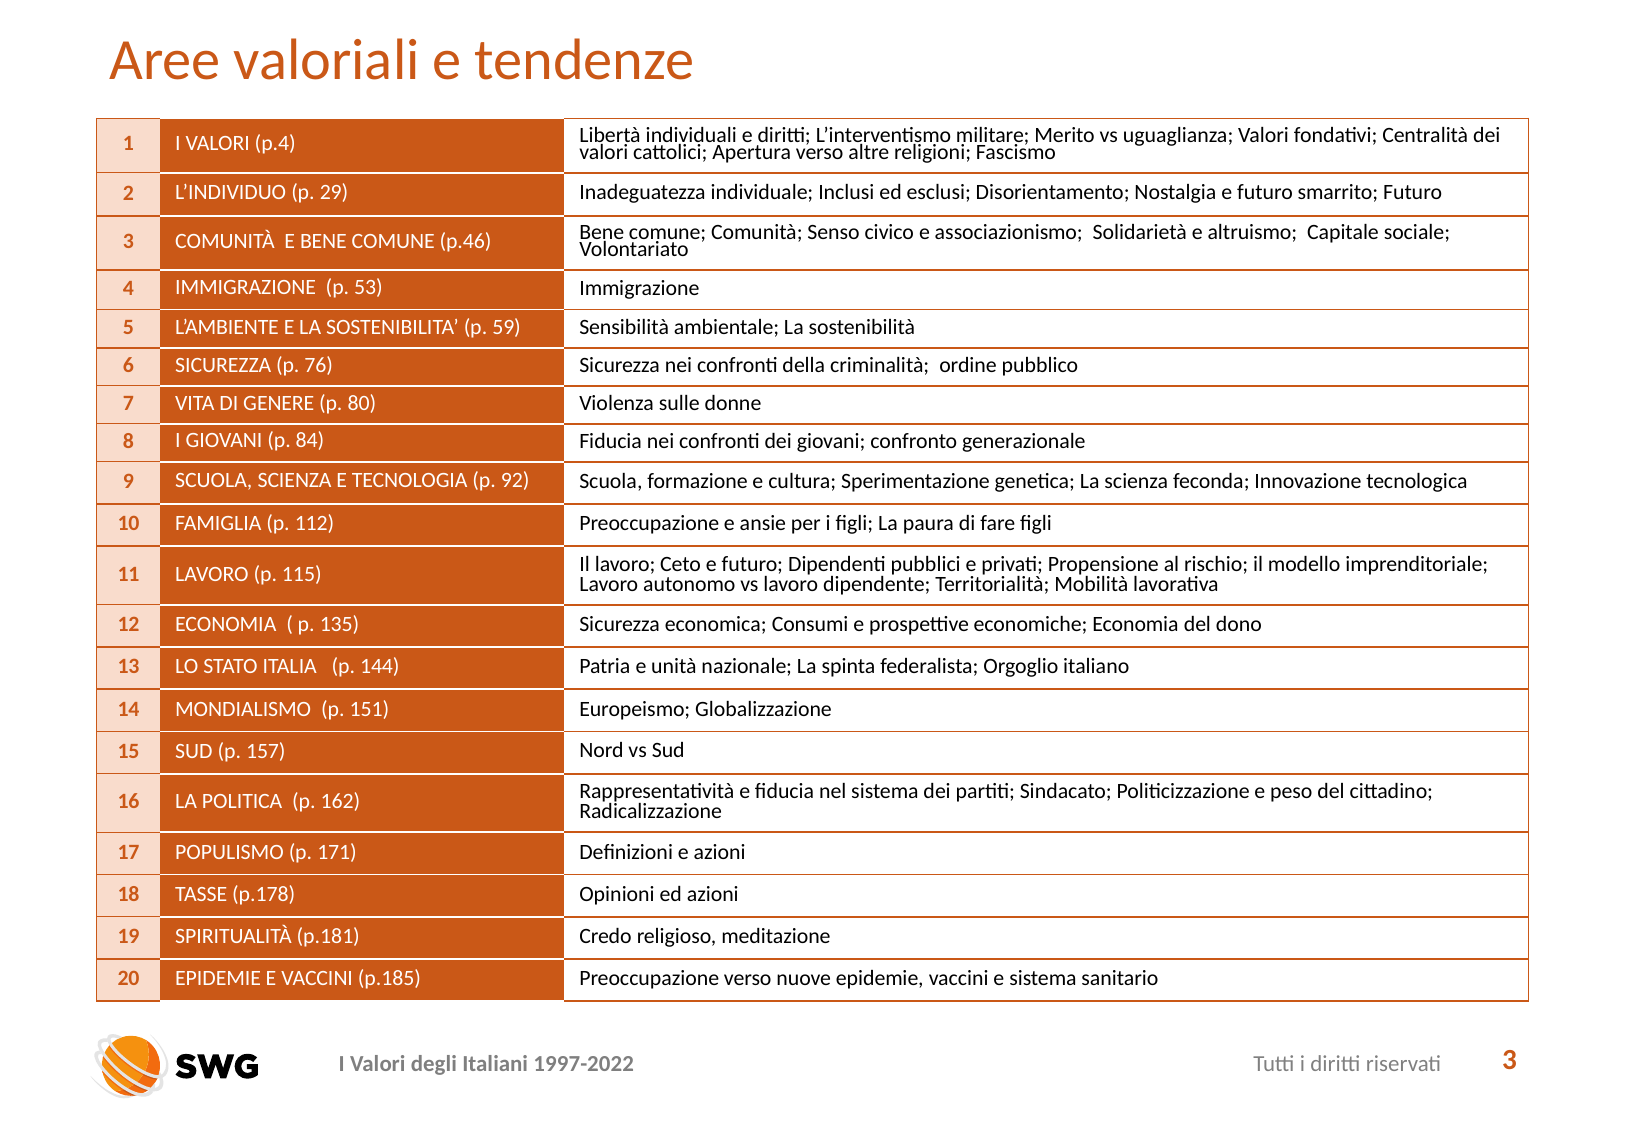

# Aree valoriali e tendenze
| 1 | I VALORI (p.4) | Libertà individuali e diritti; L’interventismo militare; Merito vs uguaglianza; Valori fondativi; Centralità dei valori cattolici; Apertura verso altre religioni; Fascismo |
| --- | --- | --- |
| 2 | L’INDIVIDUO (p. 29) | Inadeguatezza individuale; Inclusi ed esclusi; Disorientamento; Nostalgia e futuro smarrito; Futuro |
| 3 | COMUNITÀ E BENE COMUNE (p.46) | Bene comune; Comunità; Senso civico e associazionismo; Solidarietà e altruismo; Capitale sociale; Volontariato |
| 4 | IMMIGRAZIONE (p. 53) | Immigrazione |
| 5 | L’AMBIENTE E LA SOSTENIBILITA’ (p. 59) | Sensibilità ambientale; La sostenibilità |
| 6 | SICUREZZA (p. 76) | Sicurezza nei confronti della criminalità; ordine pubblico |
| 7 | VITA DI GENERE (p. 80) | Violenza sulle donne |
| 8 | I GIOVANI (p. 84) | Fiducia nei confronti dei giovani; confronto generazionale |
| 9 | SCUOLA, SCIENZA E TECNOLOGIA (p. 92) | Scuola, formazione e cultura; Sperimentazione genetica; La scienza feconda; Innovazione tecnologica |
| 10 | FAMIGLIA (p. 112) | Preoccupazione e ansie per i figli; La paura di fare figli |
| 11 | LAVORO (p. 115) | Il lavoro; Ceto e futuro; Dipendenti pubblici e privati; Propensione al rischio; il modello imprenditoriale; Lavoro autonomo vs lavoro dipendente; Territorialità; Mobilità lavorativa |
| 12 | ECONOMIA ( p. 135) | Sicurezza economica; Consumi e prospettive economiche; Economia del dono |
| 13 | LO STATO ITALIA (p. 144) | Patria e unità nazionale; La spinta federalista; Orgoglio italiano |
| 14 | MONDIALISMO (p. 151) | Europeismo; Globalizzazione |
| 15 | SUD (p. 157) | Nord vs Sud |
| 16 | LA POLITICA (p. 162) | Rappresentatività e fiducia nel sistema dei partiti; Sindacato; Politicizzazione e peso del cittadino; Radicalizzazione |
| 17 | POPULISMO (p. 171) | Definizioni e azioni |
| 18 | TASSE (p.178) | Opinioni ed azioni |
| 19 | SPIRITUALITÀ (p.181) | Credo religioso, meditazione |
| 20 | EPIDEMIE E VACCINI (p.185) | Preoccupazione verso nuove epidemie, vaccini e sistema sanitario |
3